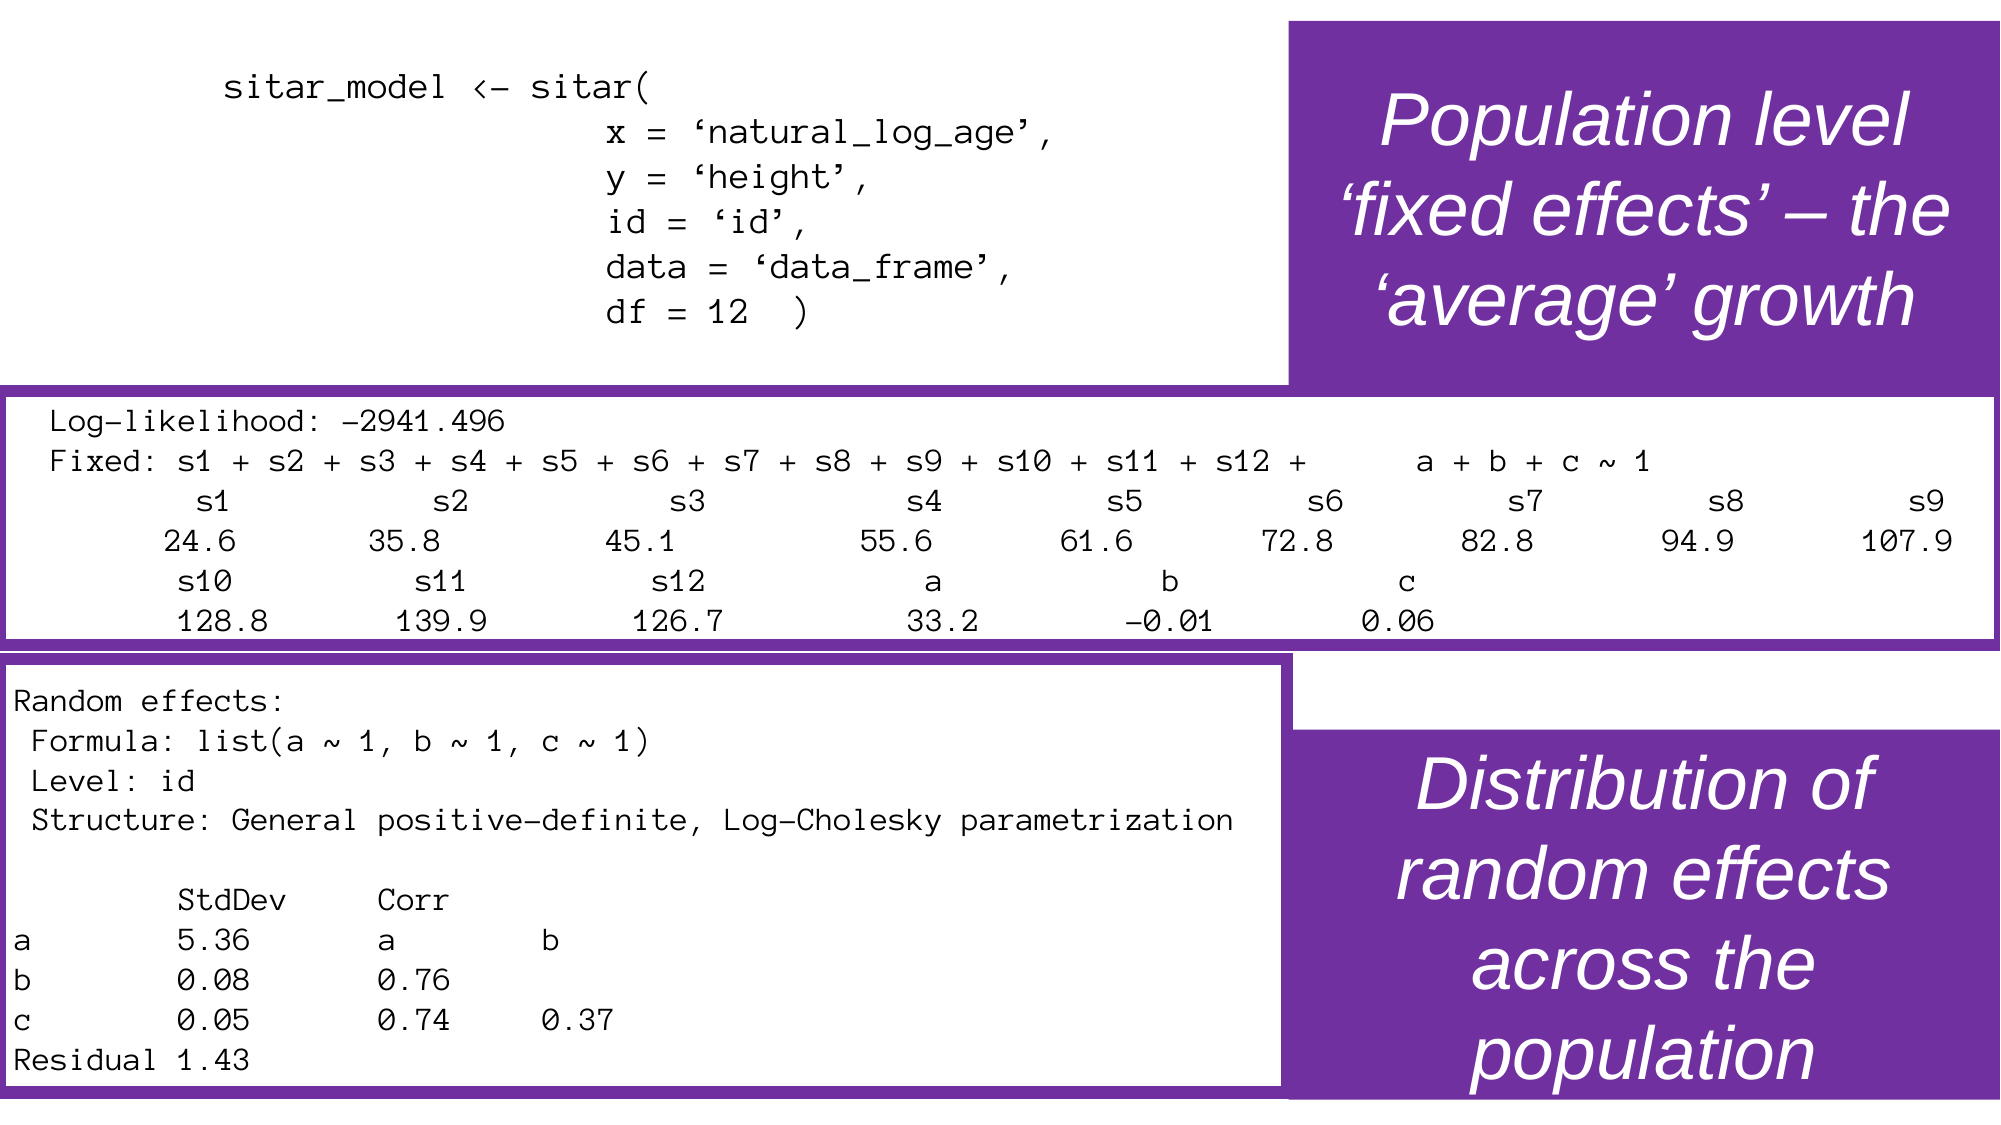

Population level ‘fixed effects’ – the ‘average’ growth
sitar_model <- sitar(
     		    x = ‘natural_log_age’,
    		    y = ‘height’,
   		    id = ‘id’,
  		    data = ‘data_frame’,
  		    df = 12  )
  Log-likelihood: -2941.496
  Fixed: s1 + s2 + s3 + s4 + s5 + s6 + s7 + s8 + s9 + s10 + s11 + s12 +      a + b + c ~ 1
          s1           s2           s3           s4         s5         s6         s7         s8         s9
 	24.6  	   35.8         45.1          55.6       61.6       72.8       82.8       94.9       107.9
         s10          s11          s12            a            b            c
         128.8       139.9        126.7          33.2        -0.01        0.06

Random effects:
 Formula: list(a ~ 1, b ~ 1, c ~ 1)
 Level: id
 Structure: General positive-definite, Log-Cholesky parametrization

         StdDev     Corr
a        5.36       a        b
b        0.08       0.76
c        0.05       0.74     0.37
Residual 1.43

Distribution of random effects across the population